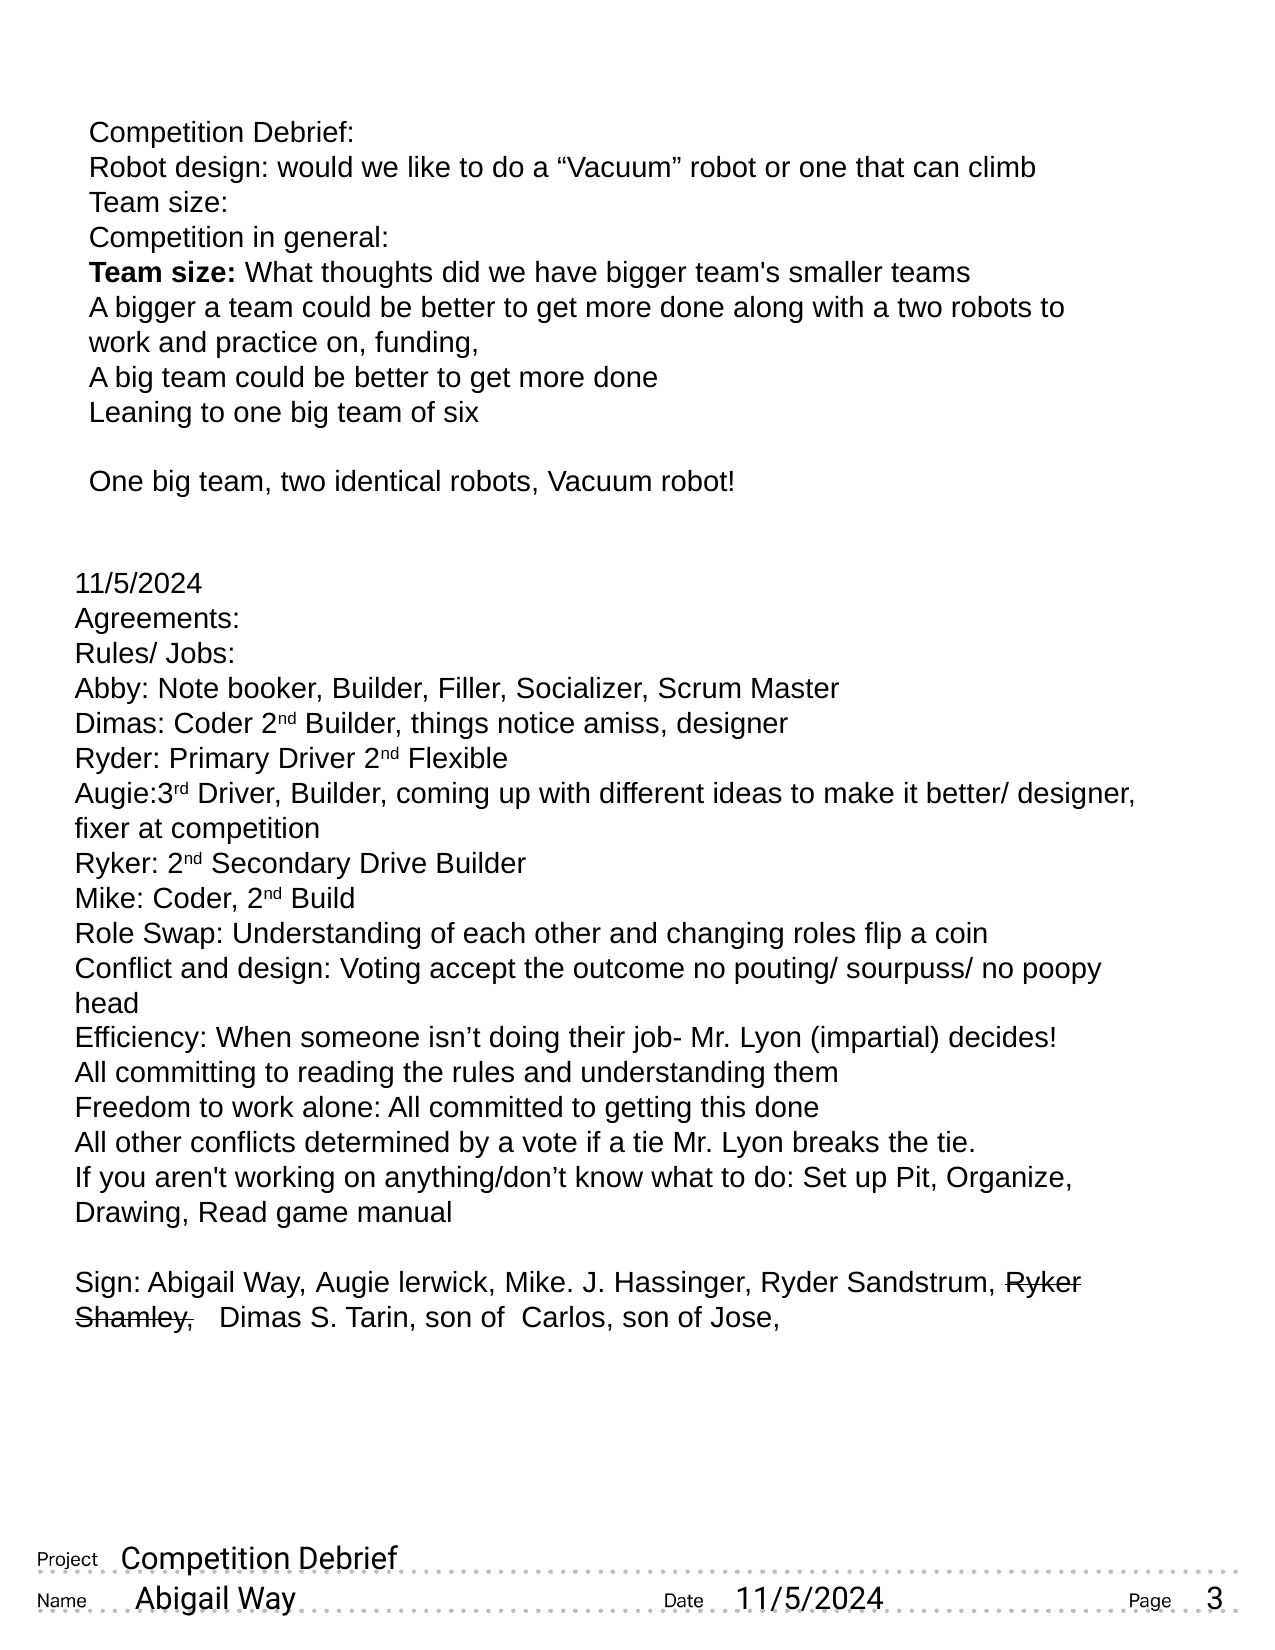

Competition Debrief:
Robot design: would we like to do a “Vacuum” robot or one that can climb
Team size:
Competition in general:
Team size: What thoughts did we have bigger team's smaller teams
A bigger a team could be better to get more done along with a two robots to work and practice on, funding,
A big team could be better to get more done
Leaning to one big team of six

One big team, two identical robots, Vacuum robot!
11/5/2024
Agreements:
Rules/ Jobs:
Abby: Note booker, Builder, Filler, Socializer, Scrum Master
Dimas: Coder 2nd Builder, things notice amiss, designer
Ryder: Primary Driver 2nd Flexible
Augie:3rd Driver, Builder, coming up with different ideas to make it better/ designer, fixer at competition
Ryker: 2nd Secondary Drive Builder
Mike: Coder, 2nd Build
Role Swap: Understanding of each other and changing roles flip a coin
Conflict and design: Voting accept the outcome no pouting/ sourpuss/ no poopy head
Efficiency: When someone isn’t doing their job- Mr. Lyon (impartial) decides!
All committing to reading the rules and understanding them
Freedom to work alone: All committed to getting this done
All other conflicts determined by a vote if a tie Mr. Lyon breaks the tie.
If you aren't working on anything/don’t know what to do: Set up Pit, Organize, Drawing, Read game manual

Sign: Abigail Way, Augie lerwick, Mike. J. Hassinger, Ryder Sandstrum, Ryker Shamley,   Dimas S. Tarin, son of  Carlos, son of Jose,

# Competition Debrief
11/5/2024
3
Abigail Way